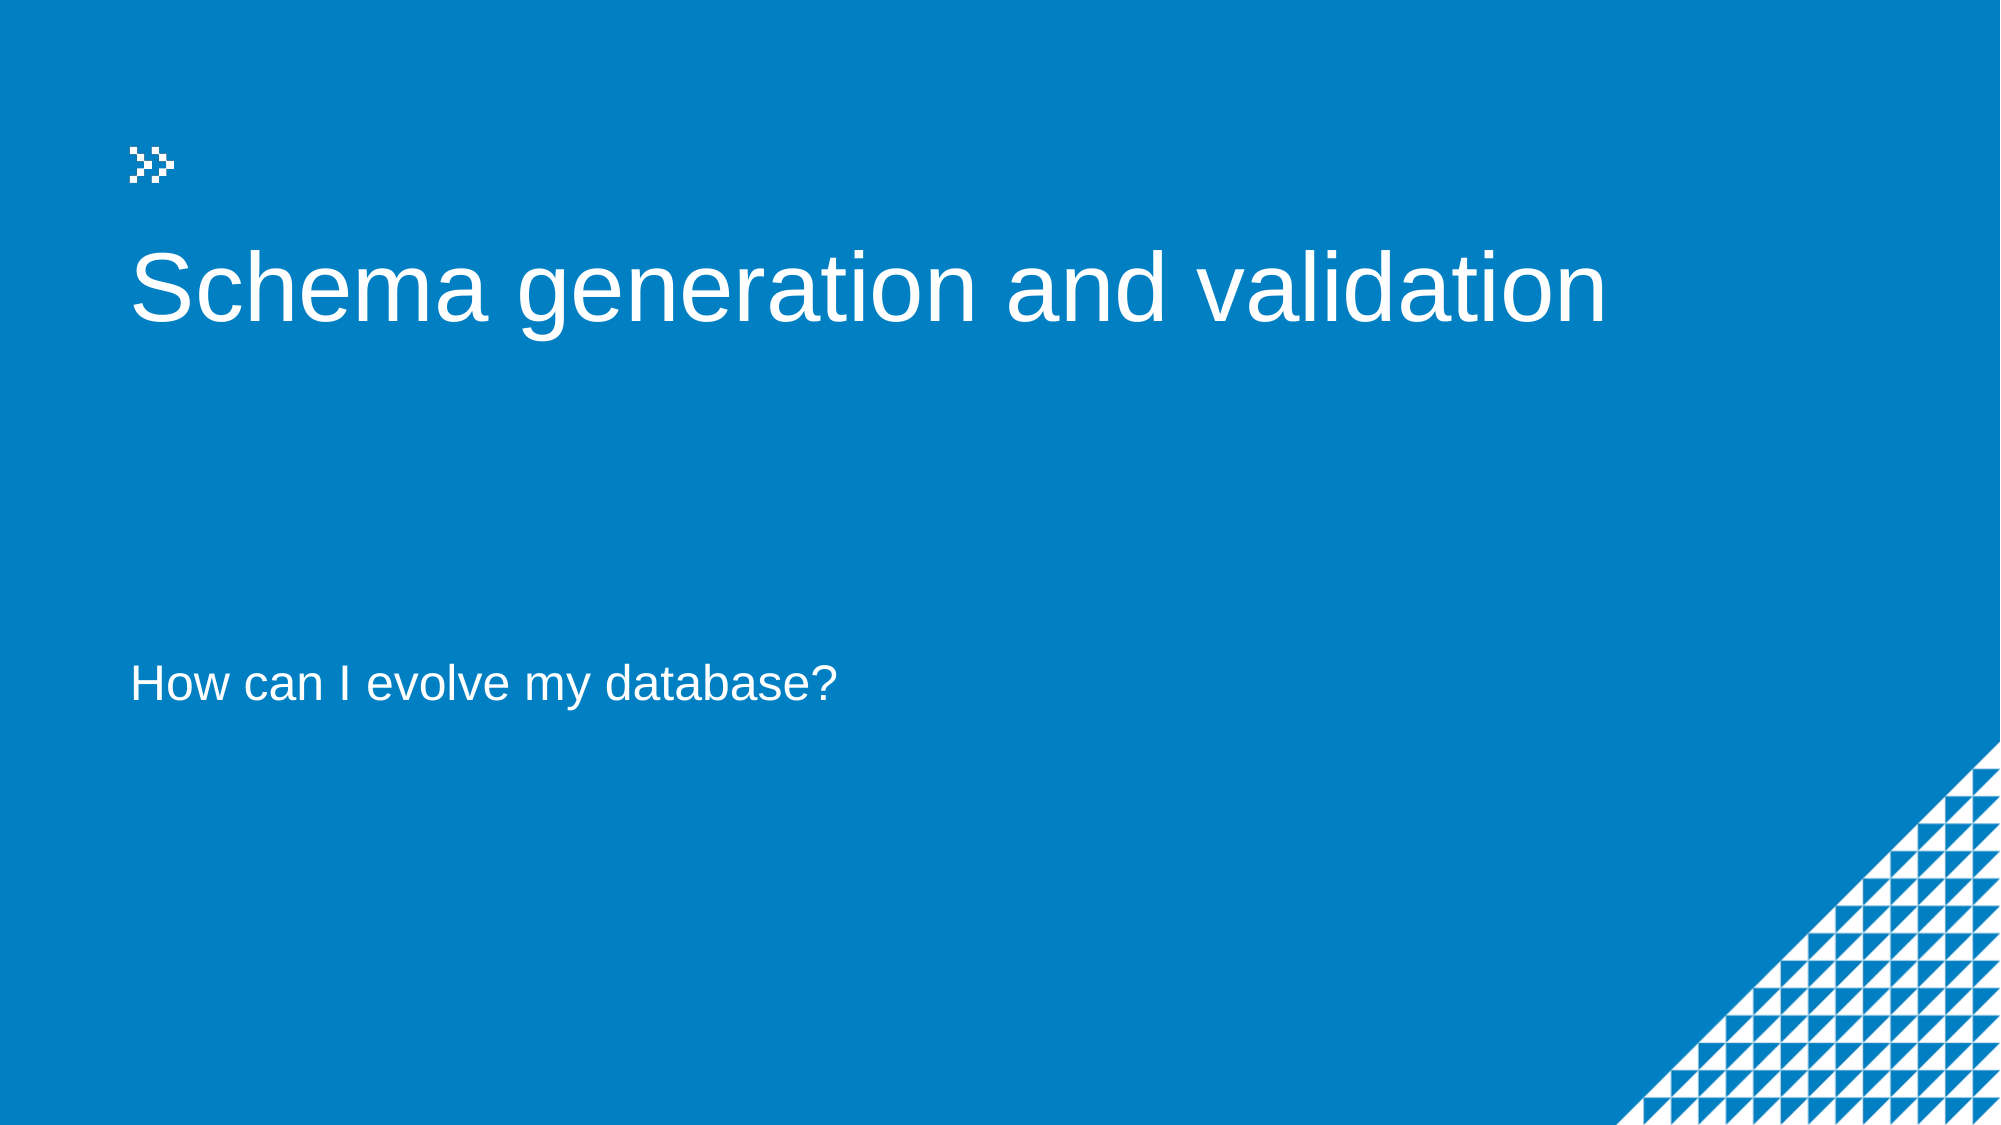

# Schema generation and validation
How can I evolve my database?